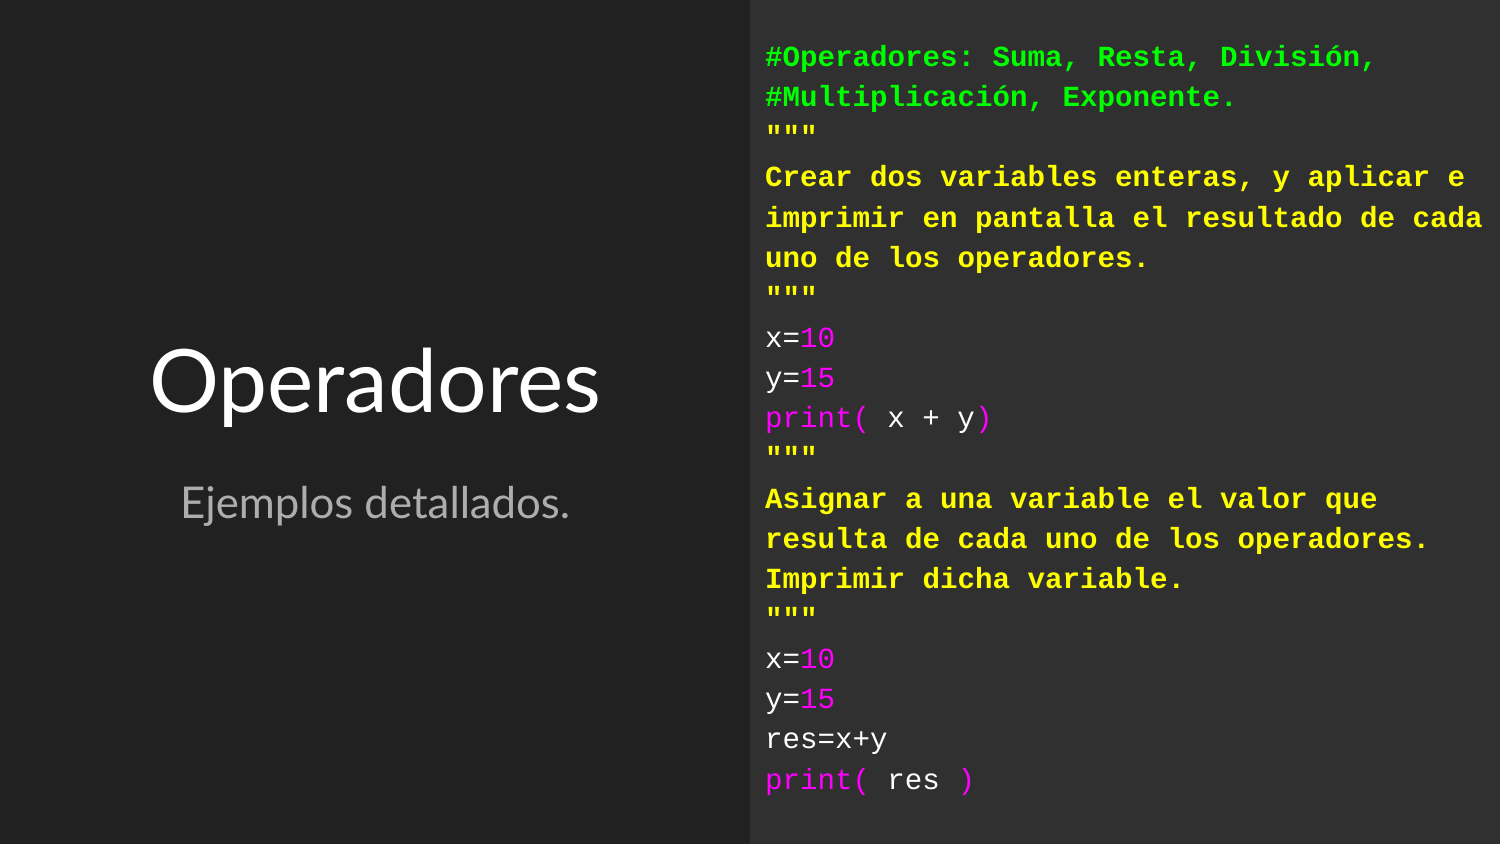

#Operadores: Suma, Resta, División,
#Multiplicación, Exponente.
"""
Crear dos variables enteras, y aplicar e imprimir en pantalla el resultado de cada uno de los operadores.
"""
x=10
y=15
print( x + y)
"""
Asignar a una variable el valor que resulta de cada uno de los operadores. Imprimir dicha variable.
"""
x=10
y=15
res=x+y
print( res )

# Operadores
Ejemplos detallados.